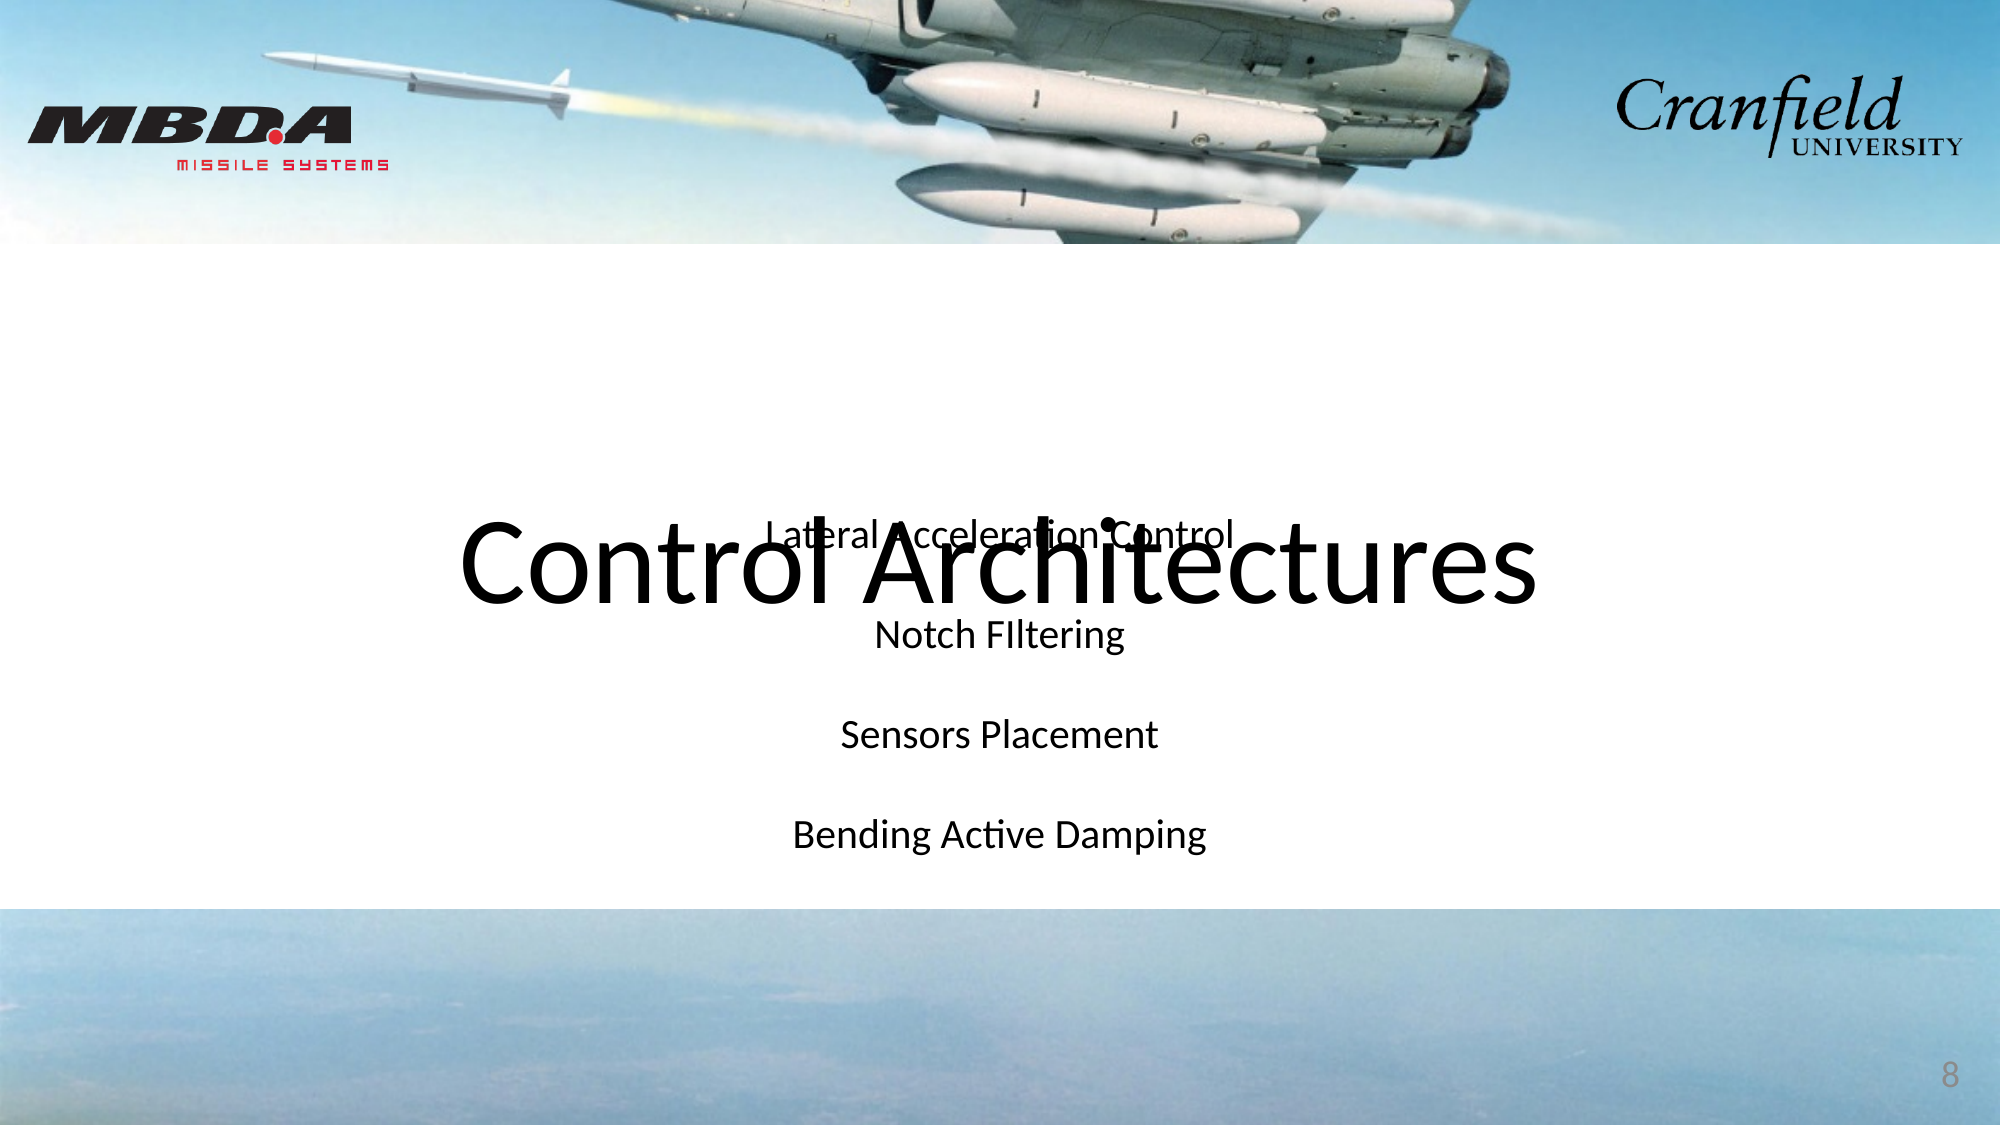

Lateral Acceleration Control
Notch FIltering
Sensors Placement
Bending Active Damping
# Control Architectures
8